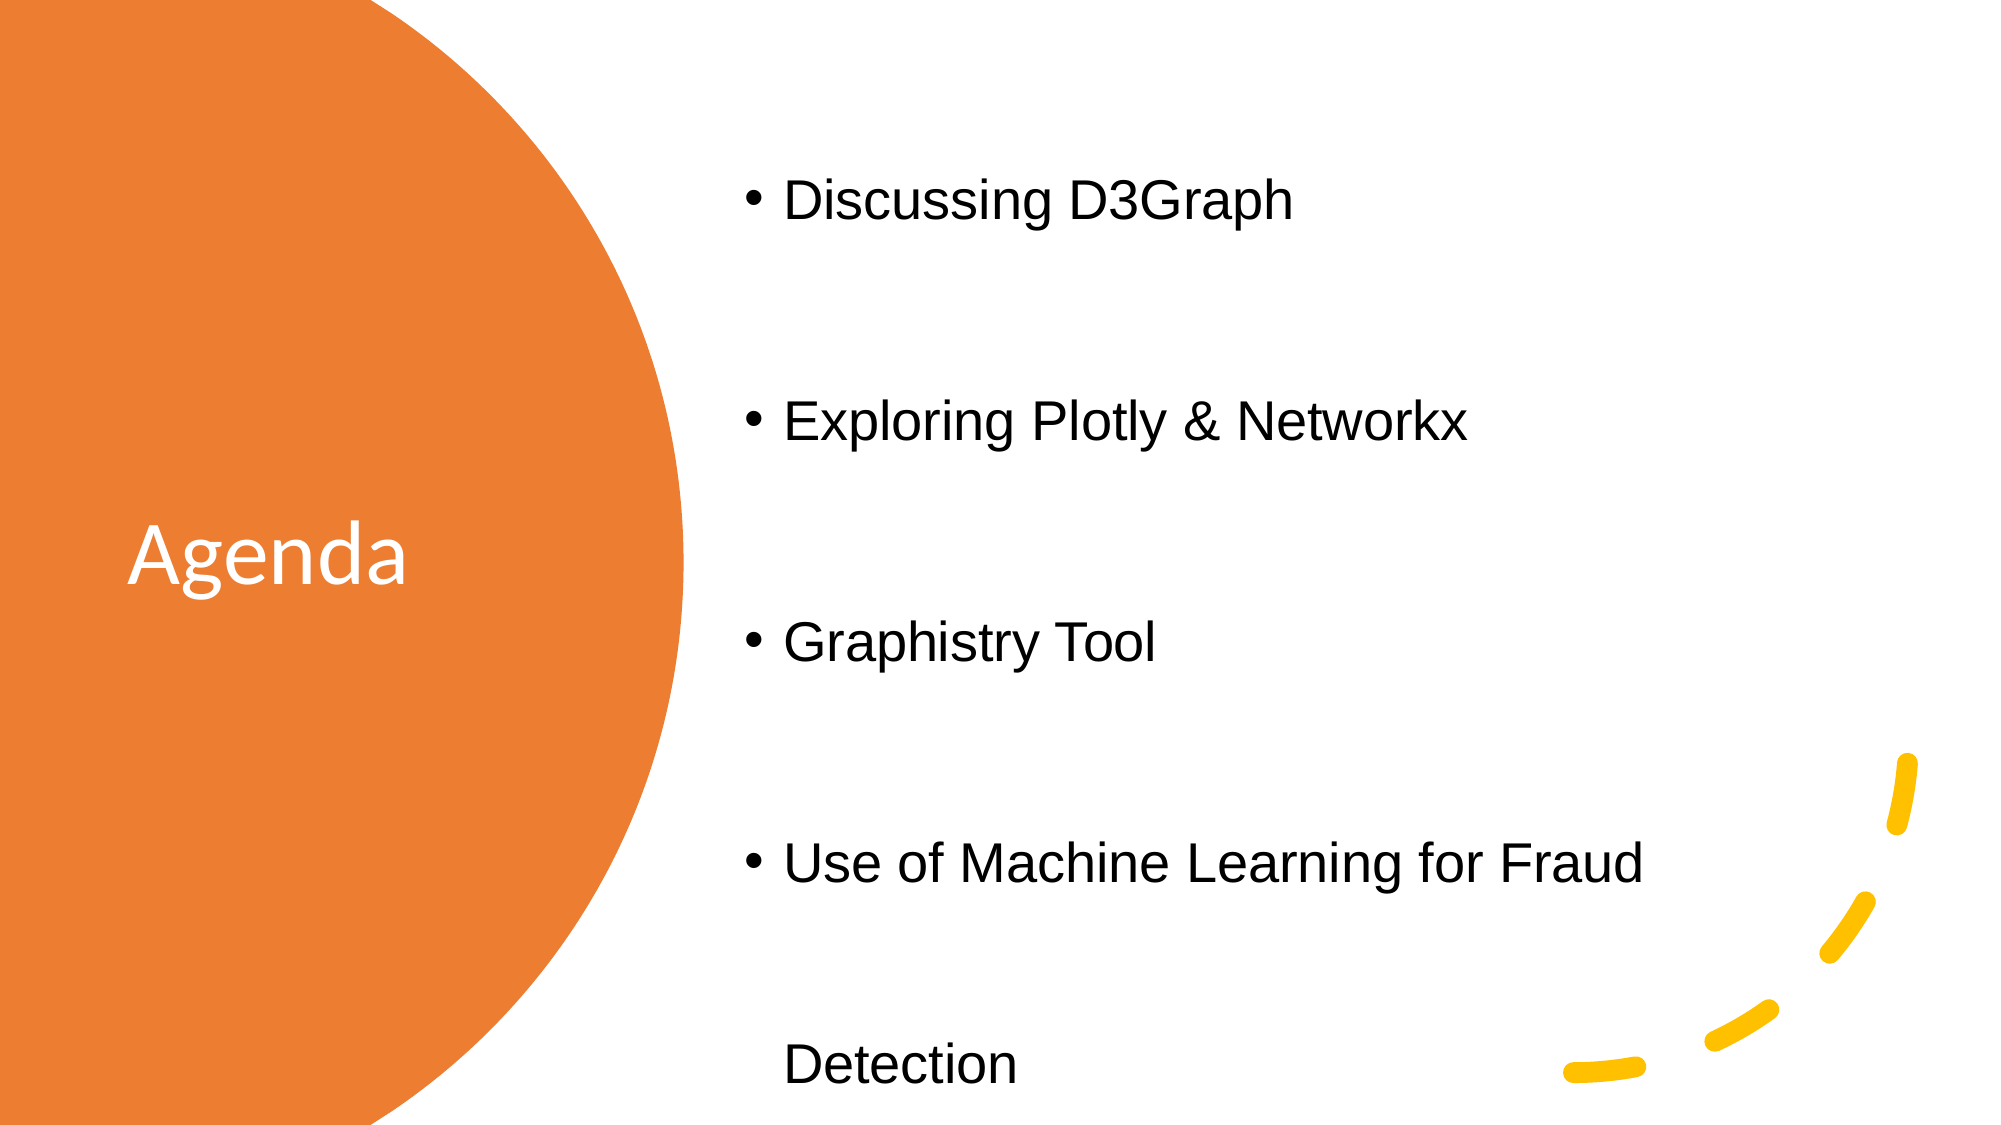

Discussing D3Graph
Exploring Plotly & Networkx
Graphistry Tool
Use of Machine Learning for Fraud Detection
# Agenda

2